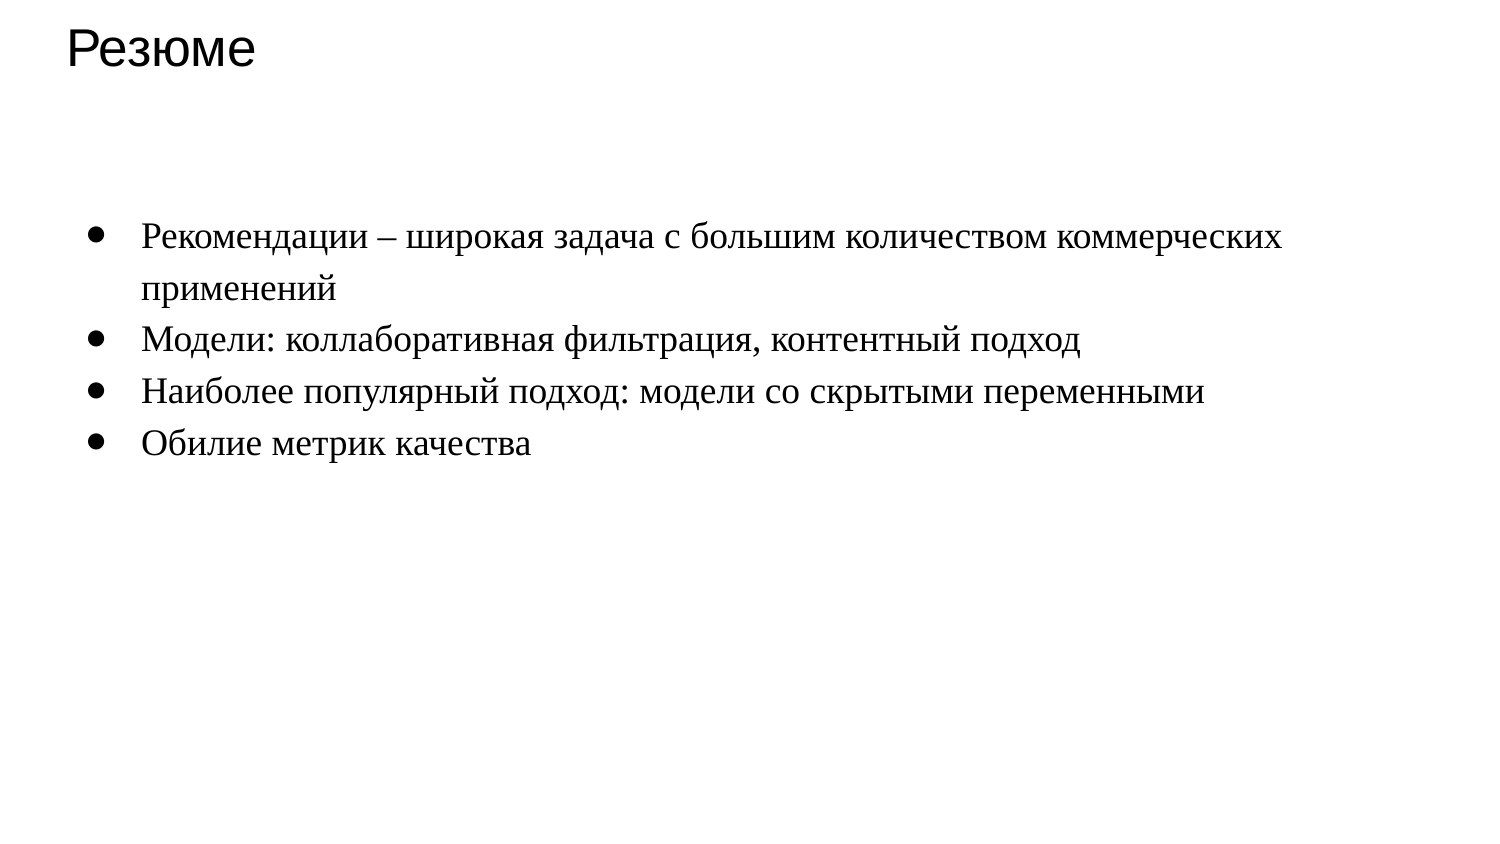

# Резюме
Рекомендации – широкая задача с большим количеством коммерческих применений
Модели: коллаборативная фильтрация, контентный подход
Наиболее популярный подход: модели со скрытыми переменными
Обилие метрик качества